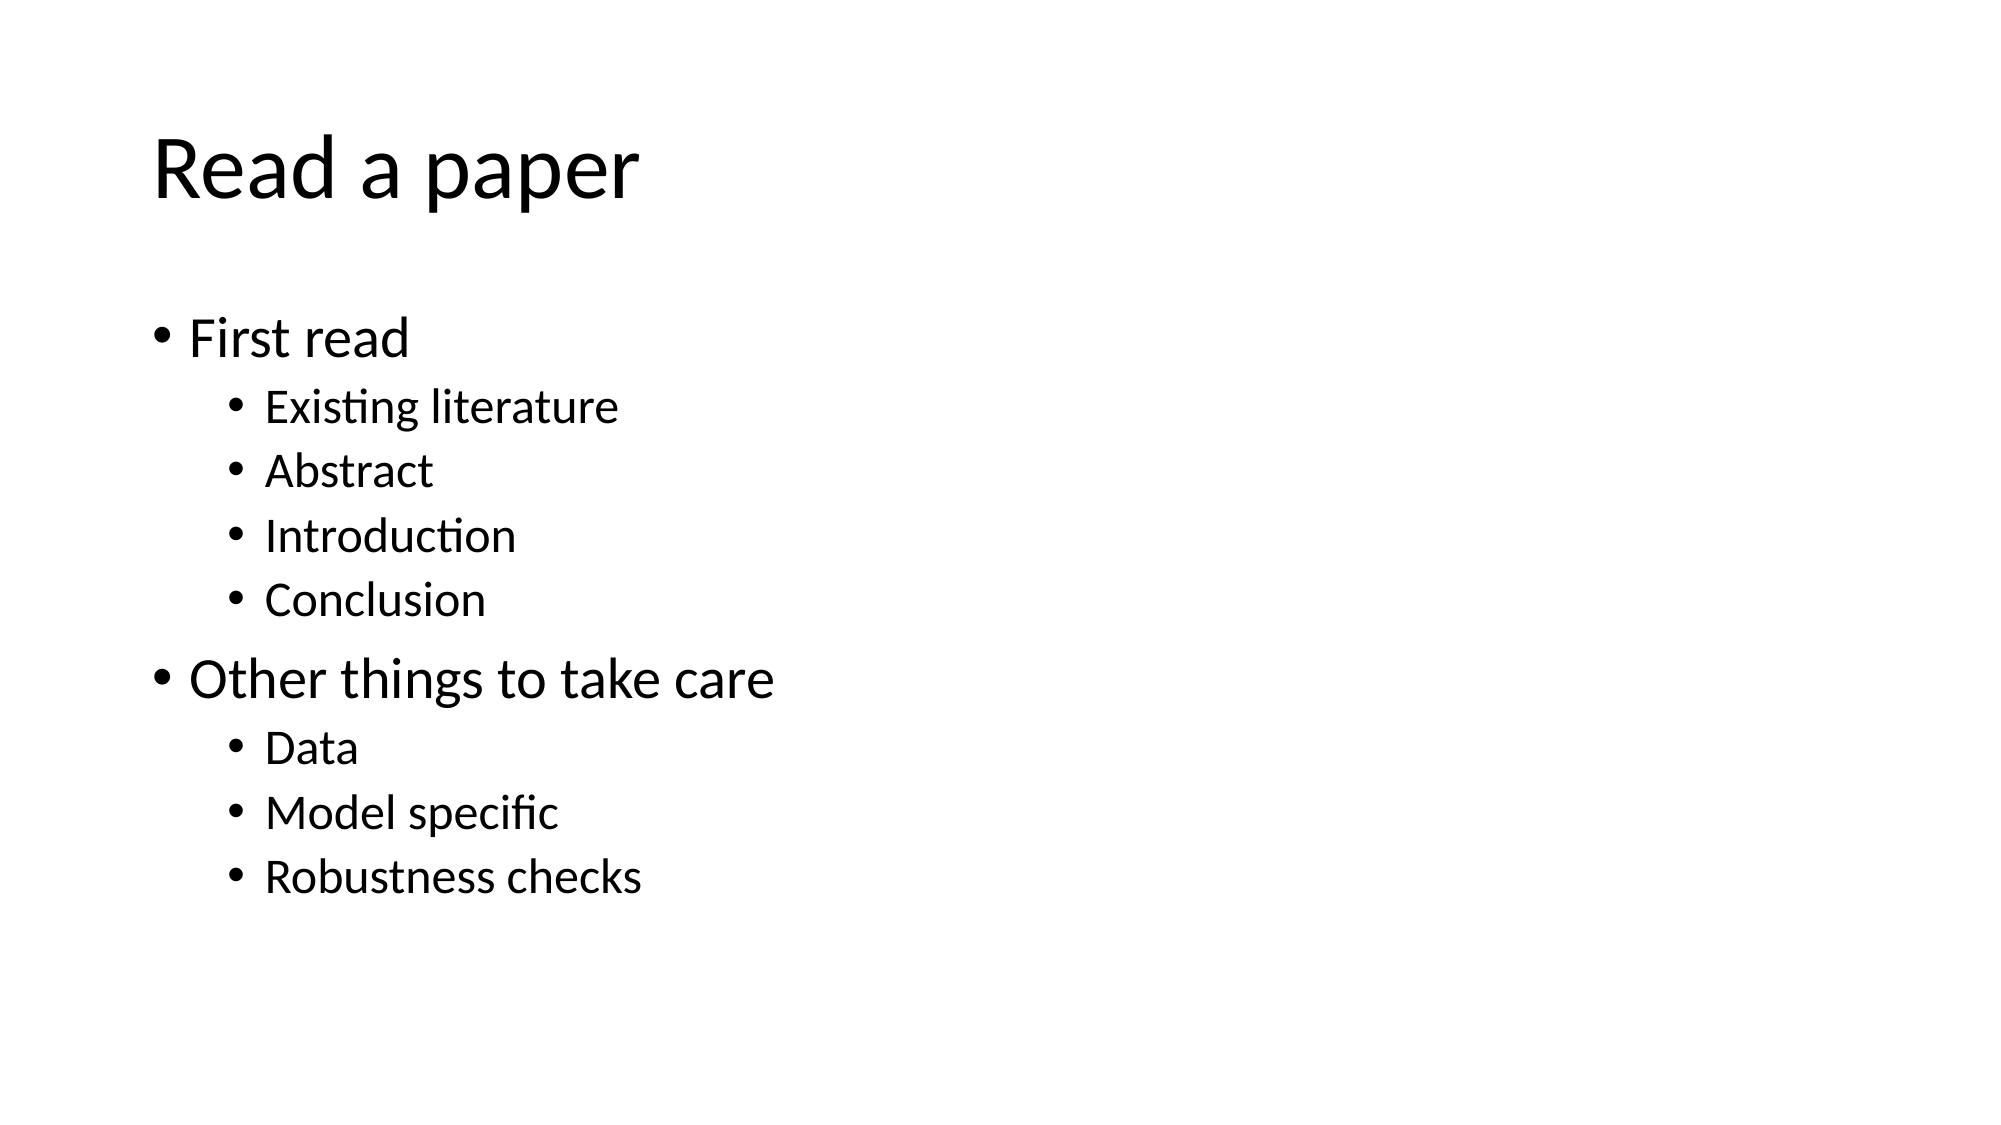

# Read a paper
First read
Existing literature
Abstract
Introduction
Conclusion
Other things to take care
Data
Model specific
Robustness checks